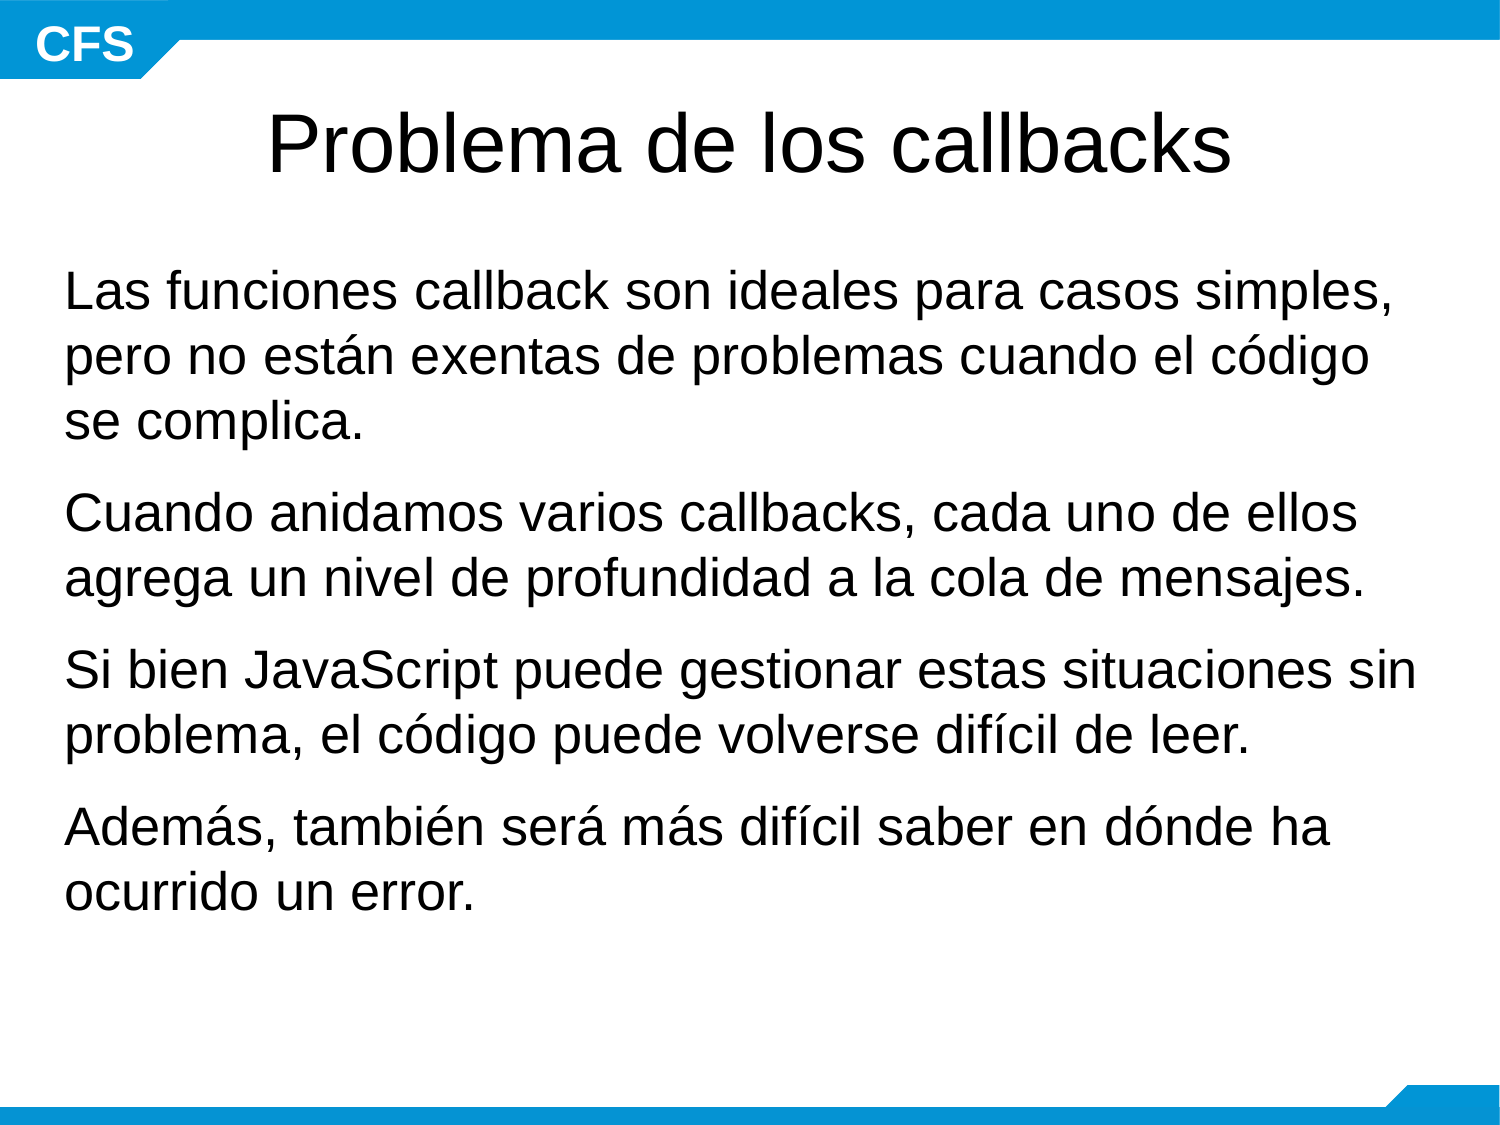

Problema de los callbacks
Las funciones callback son ideales para casos simples, pero no están exentas de problemas cuando el código se complica.
Cuando anidamos varios callbacks, cada uno de ellos agrega un nivel de profundidad a la cola de mensajes.
Si bien JavaScript puede gestionar estas situaciones sin problema, el código puede volverse difícil de leer.
Además, también será más difícil saber en dónde ha ocurrido un error.